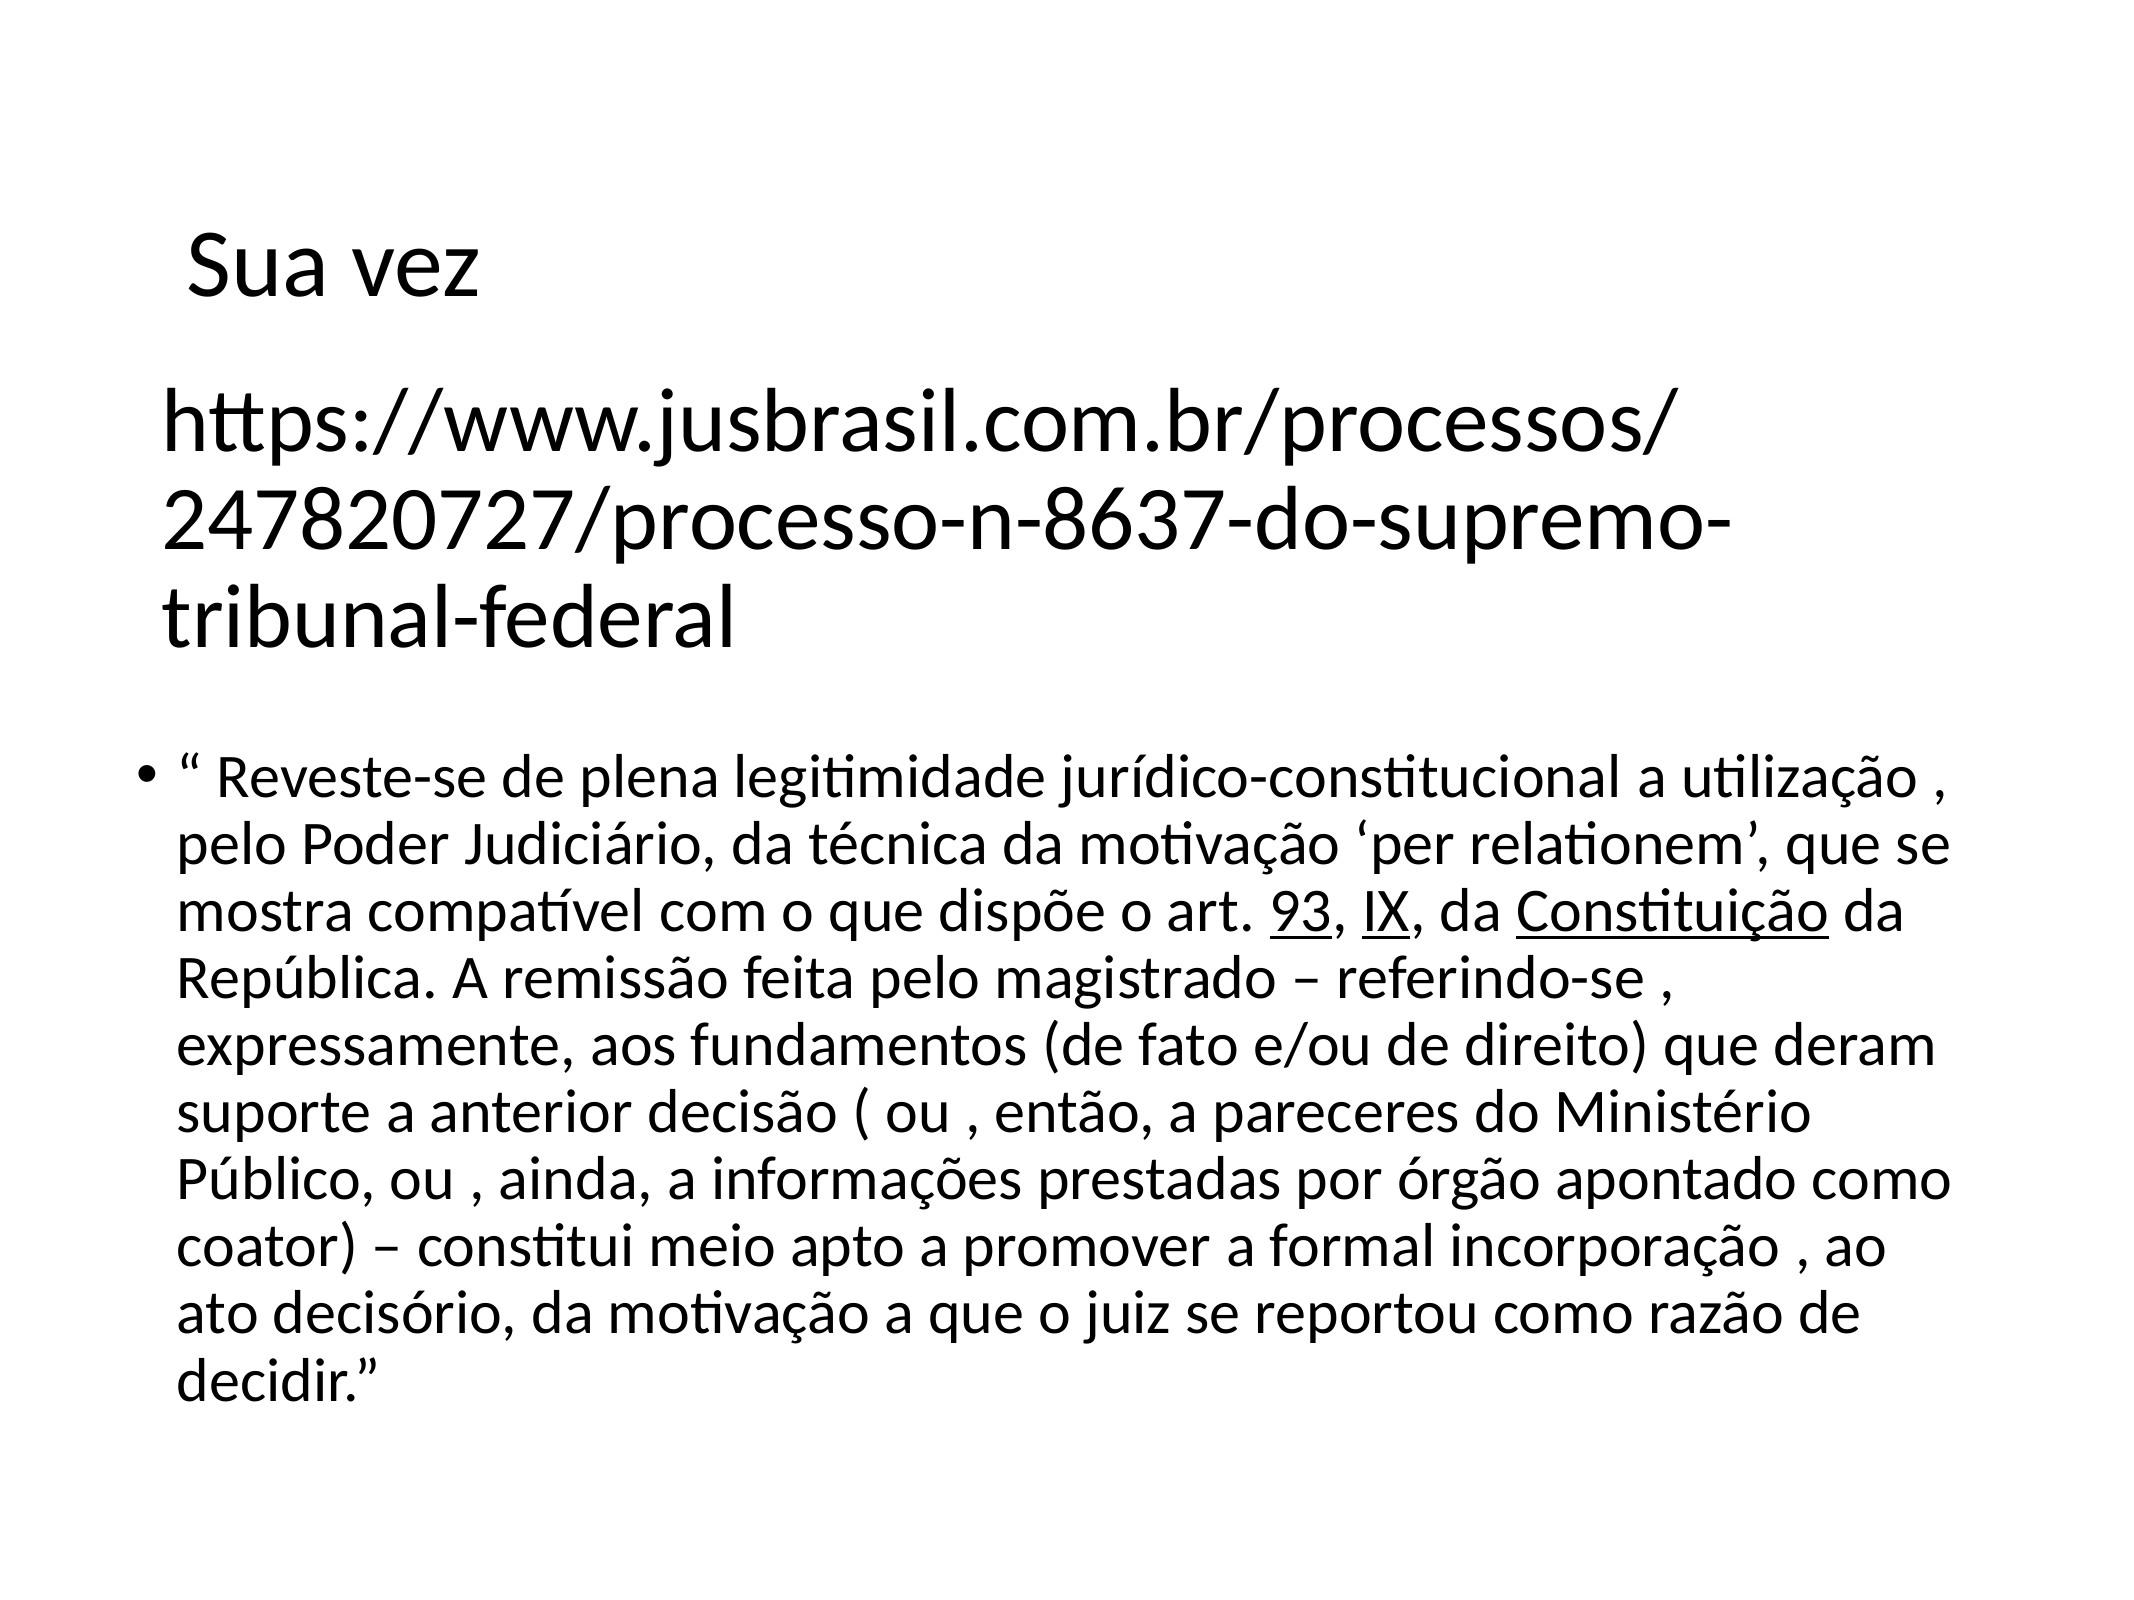

Sua vez
# https://www.jusbrasil.com.br/processos/247820727/processo-n-8637-do-supremo-tribunal-federal
“ Reveste-se de plena legitimidade jurídico-constitucional a utilização , pelo Poder Judiciário, da técnica da motivação ‘per relationem’, que se mostra compatível com o que dispõe o art. 93, IX, da Constituição da República. A remissão feita pelo magistrado – referindo-se , expressamente, aos fundamentos (de fato e/ou de direito) que deram suporte a anterior decisão ( ou , então, a pareceres do Ministério Público, ou , ainda, a informações prestadas por órgão apontado como coator) – constitui meio apto a promover a formal incorporação , ao ato decisório, da motivação a que o juiz se reportou como razão de decidir.”